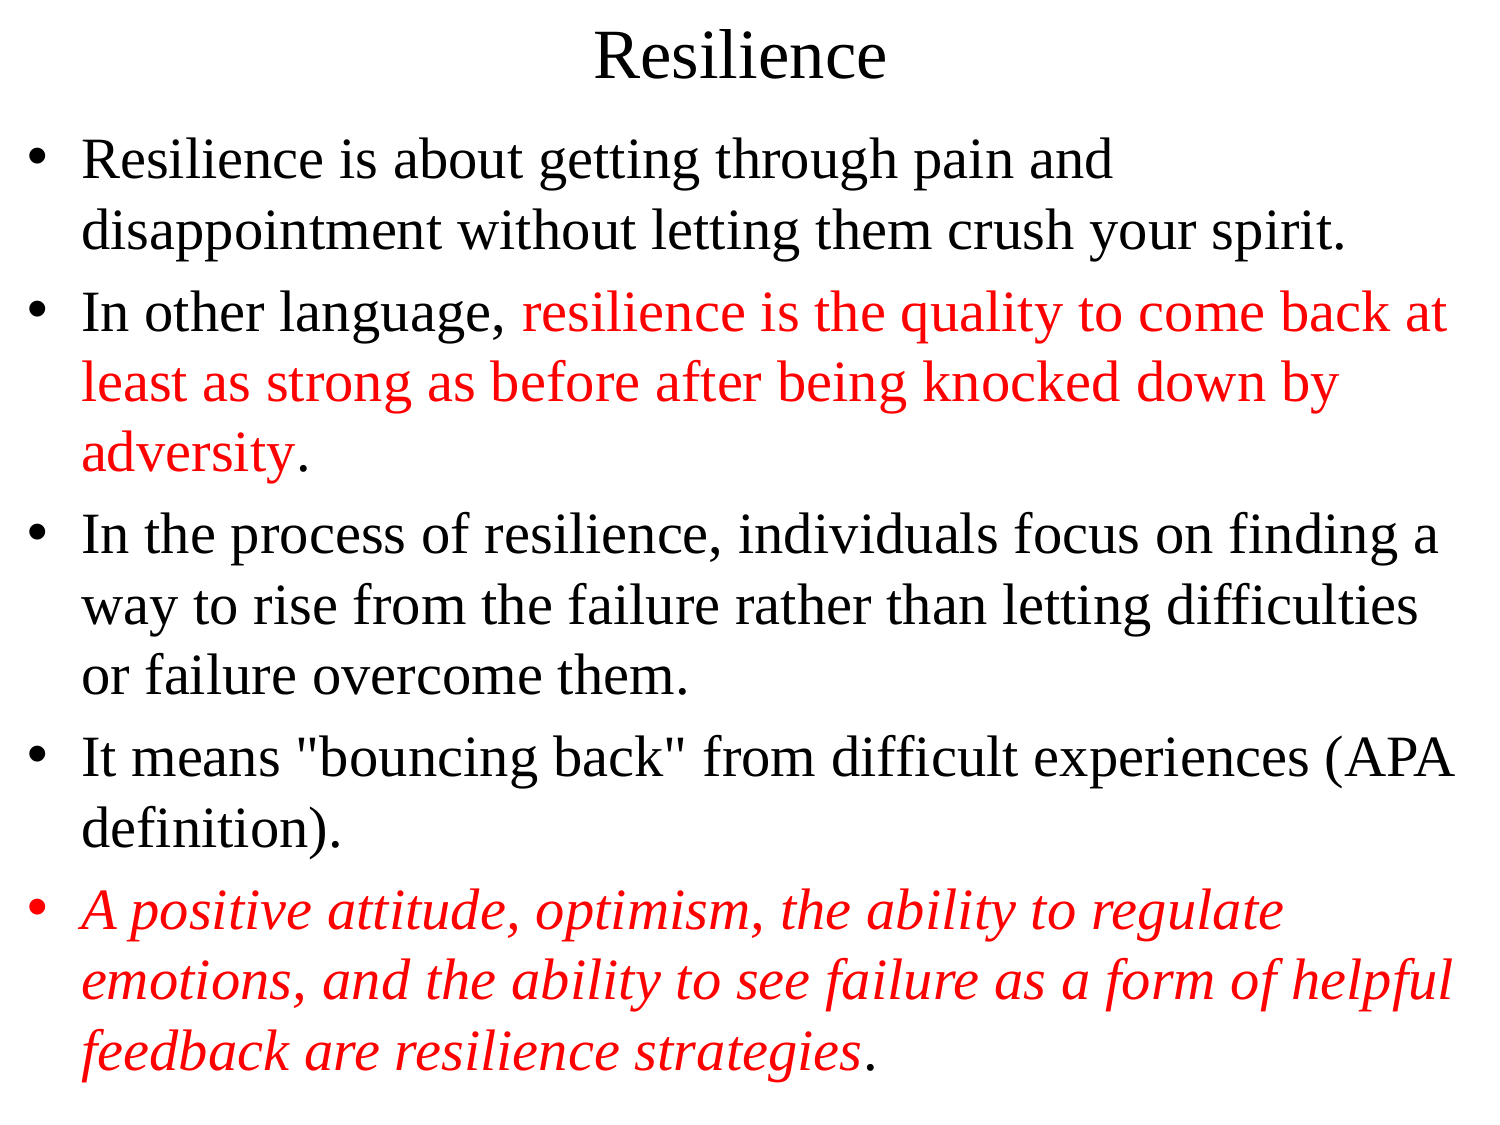

# Resilience
Resilience is about getting through pain and disappointment without letting them crush your spirit.
In other language, resilience is the quality to come back at least as strong as before after being knocked down by adversity.
In the process of resilience, individuals focus on finding a way to rise from the failure rather than letting difficulties or failure overcome them.
It means "bouncing back" from difficult experiences (APA definition).
A positive attitude, optimism, the ability to regulate emotions, and the ability to see failure as a form of helpful feedback are resilience strategies.